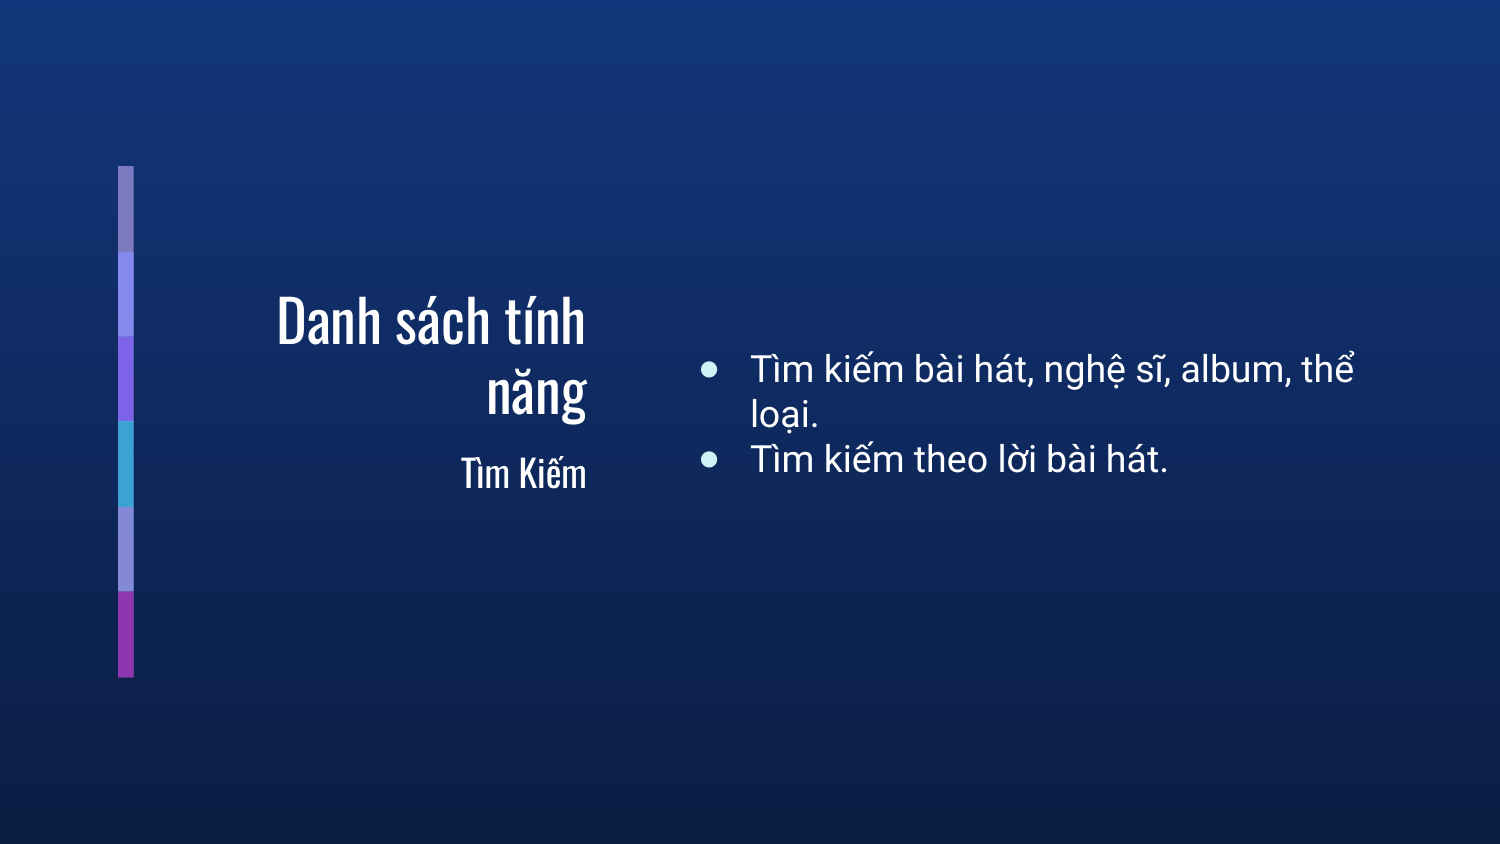

# Danh sách tính năng
Tìm kiếm bài hát, nghệ sĩ, album, thể loại.
Tìm kiếm theo lời bài hát.

Tìm Kiếm